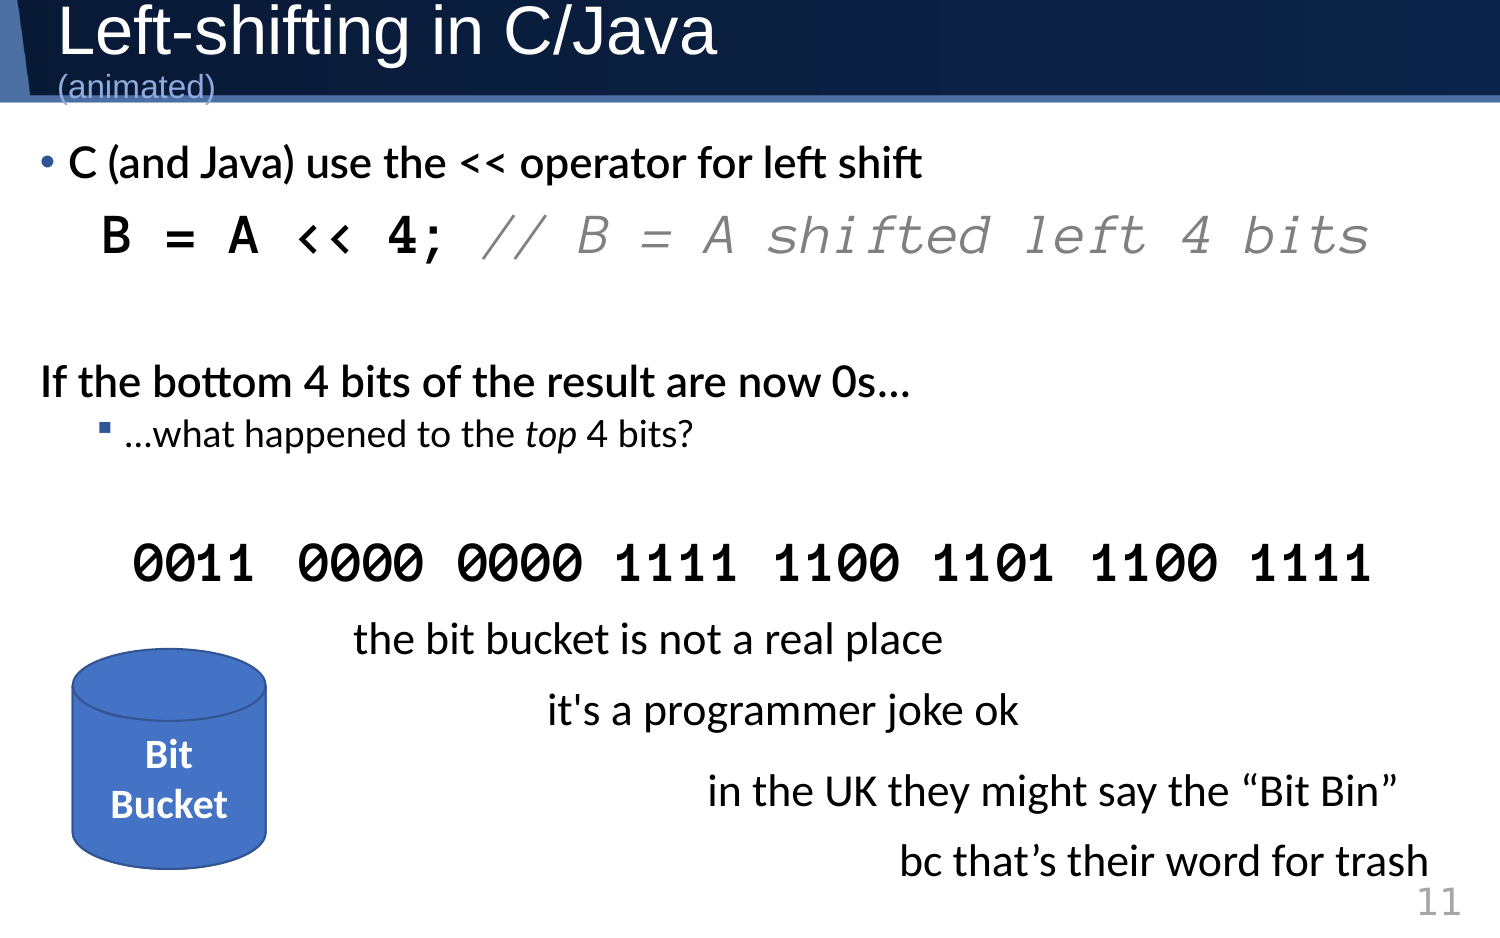

# Left-shifting in C/Java                                   (animated)
C (and Java) use the << operator for left shift
  B = A << 4; // B = A shifted left 4 bits

If the bottom 4 bits of the result are now 0s…
…what happened to the top 4 bits?
0000
0011
0000 0000 1111 1100 1101 1100 1111
the bit bucket is not a real place

it's a programmer joke ok
Bit Bucket
in the UK they might say the “Bit Bin”
bc that’s their word for trash
11